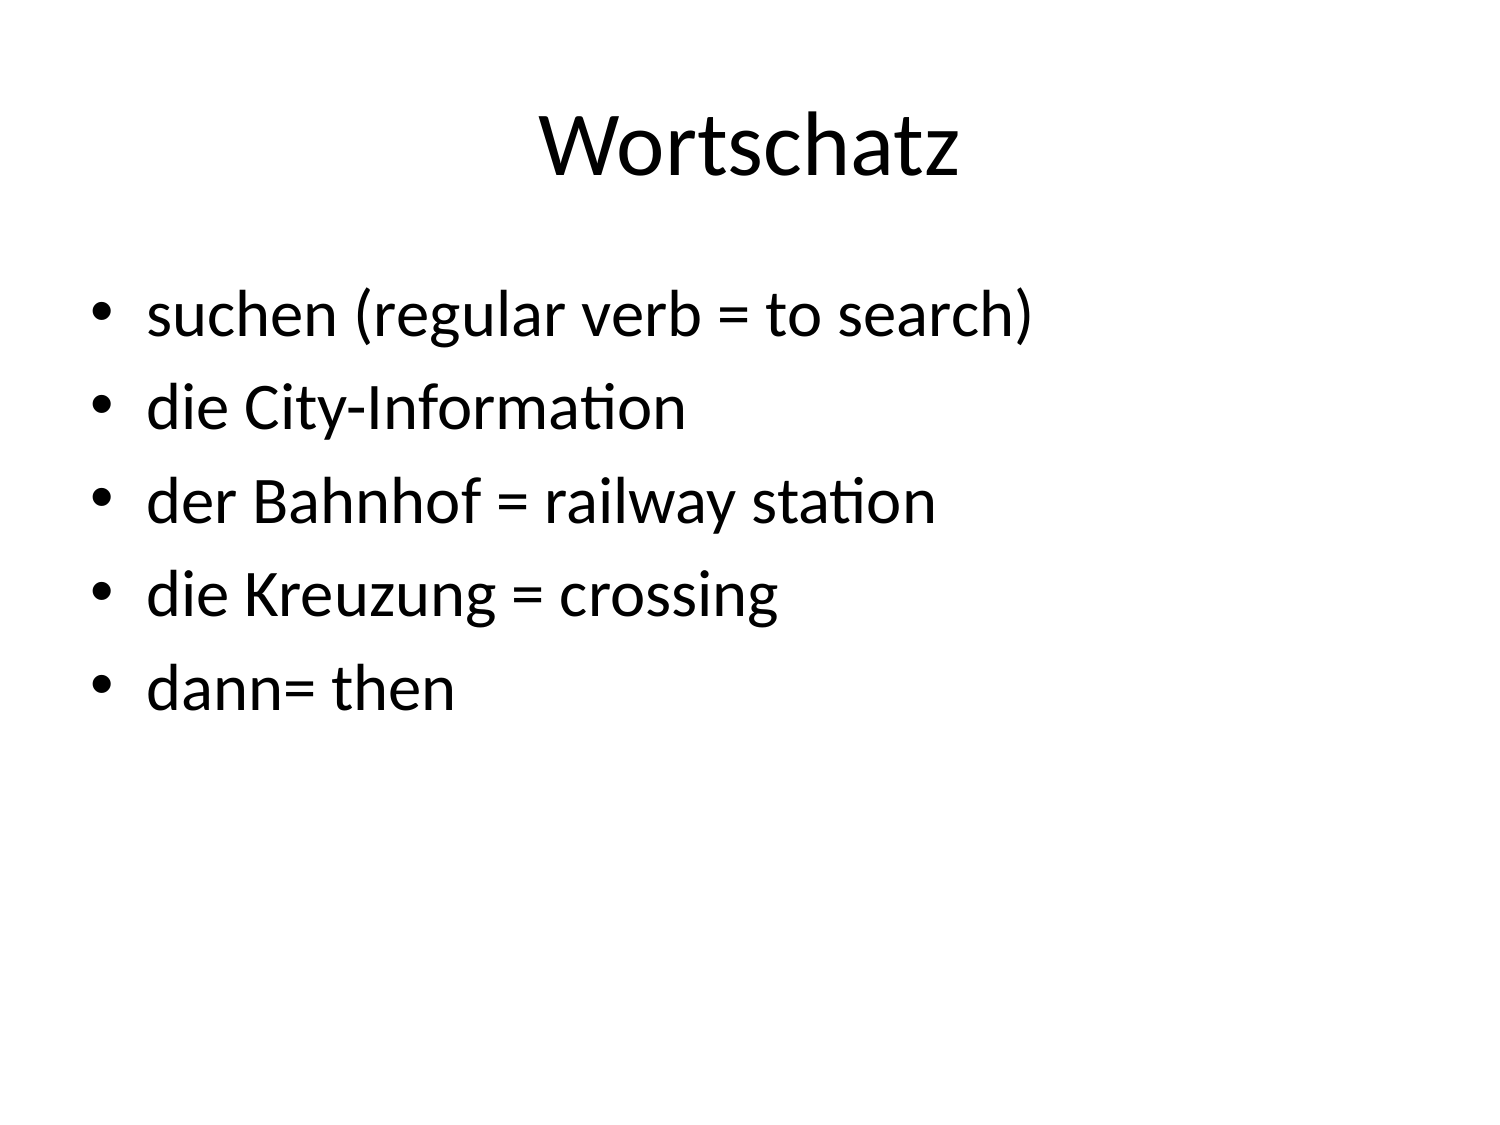

# Wortschatz
suchen (regular verb = to search)
die City-Information
der Bahnhof = railway station
die Kreuzung = crossing
dann= then